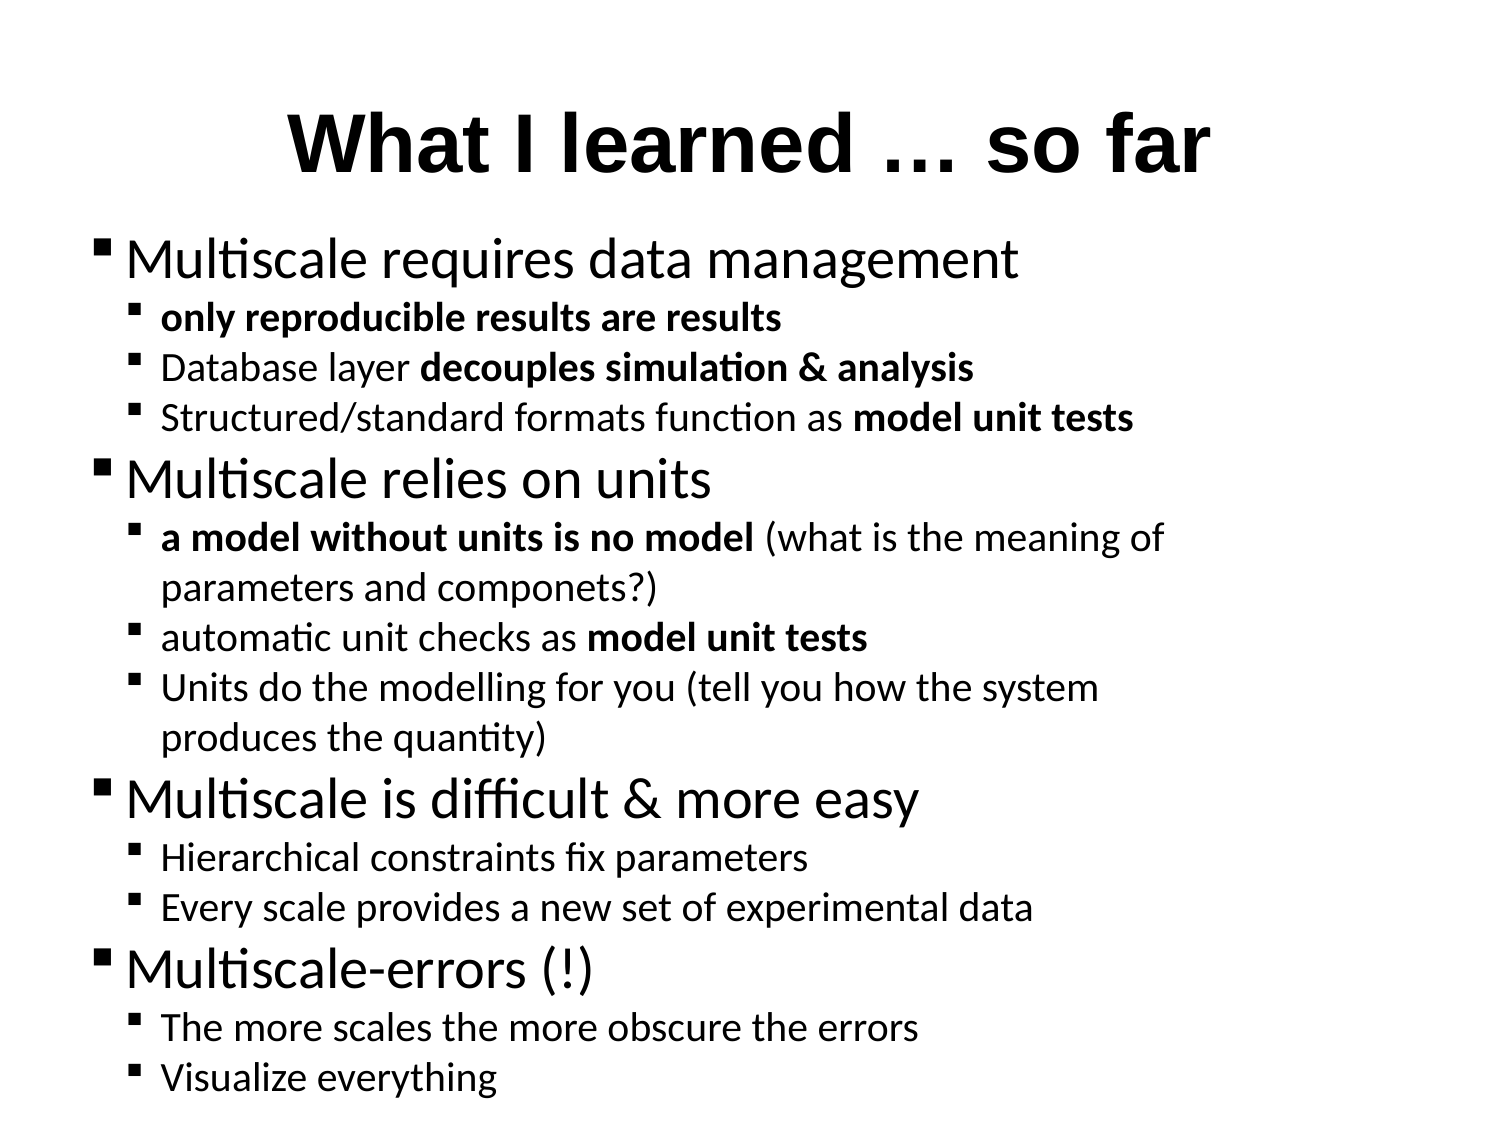

What I learned … so far
Multiscale requires data management
only reproducible results are results
Database layer decouples simulation & analysis
Structured/standard formats function as model unit tests
Multiscale relies on units
a model without units is no model (what is the meaning of parameters and componets?)
automatic unit checks as model unit tests
Units do the modelling for you (tell you how the system produces the quantity)
Multiscale is difficult & more easy
Hierarchical constraints fix parameters
Every scale provides a new set of experimental data
Multiscale-errors (!)
The more scales the more obscure the errors
Visualize everything